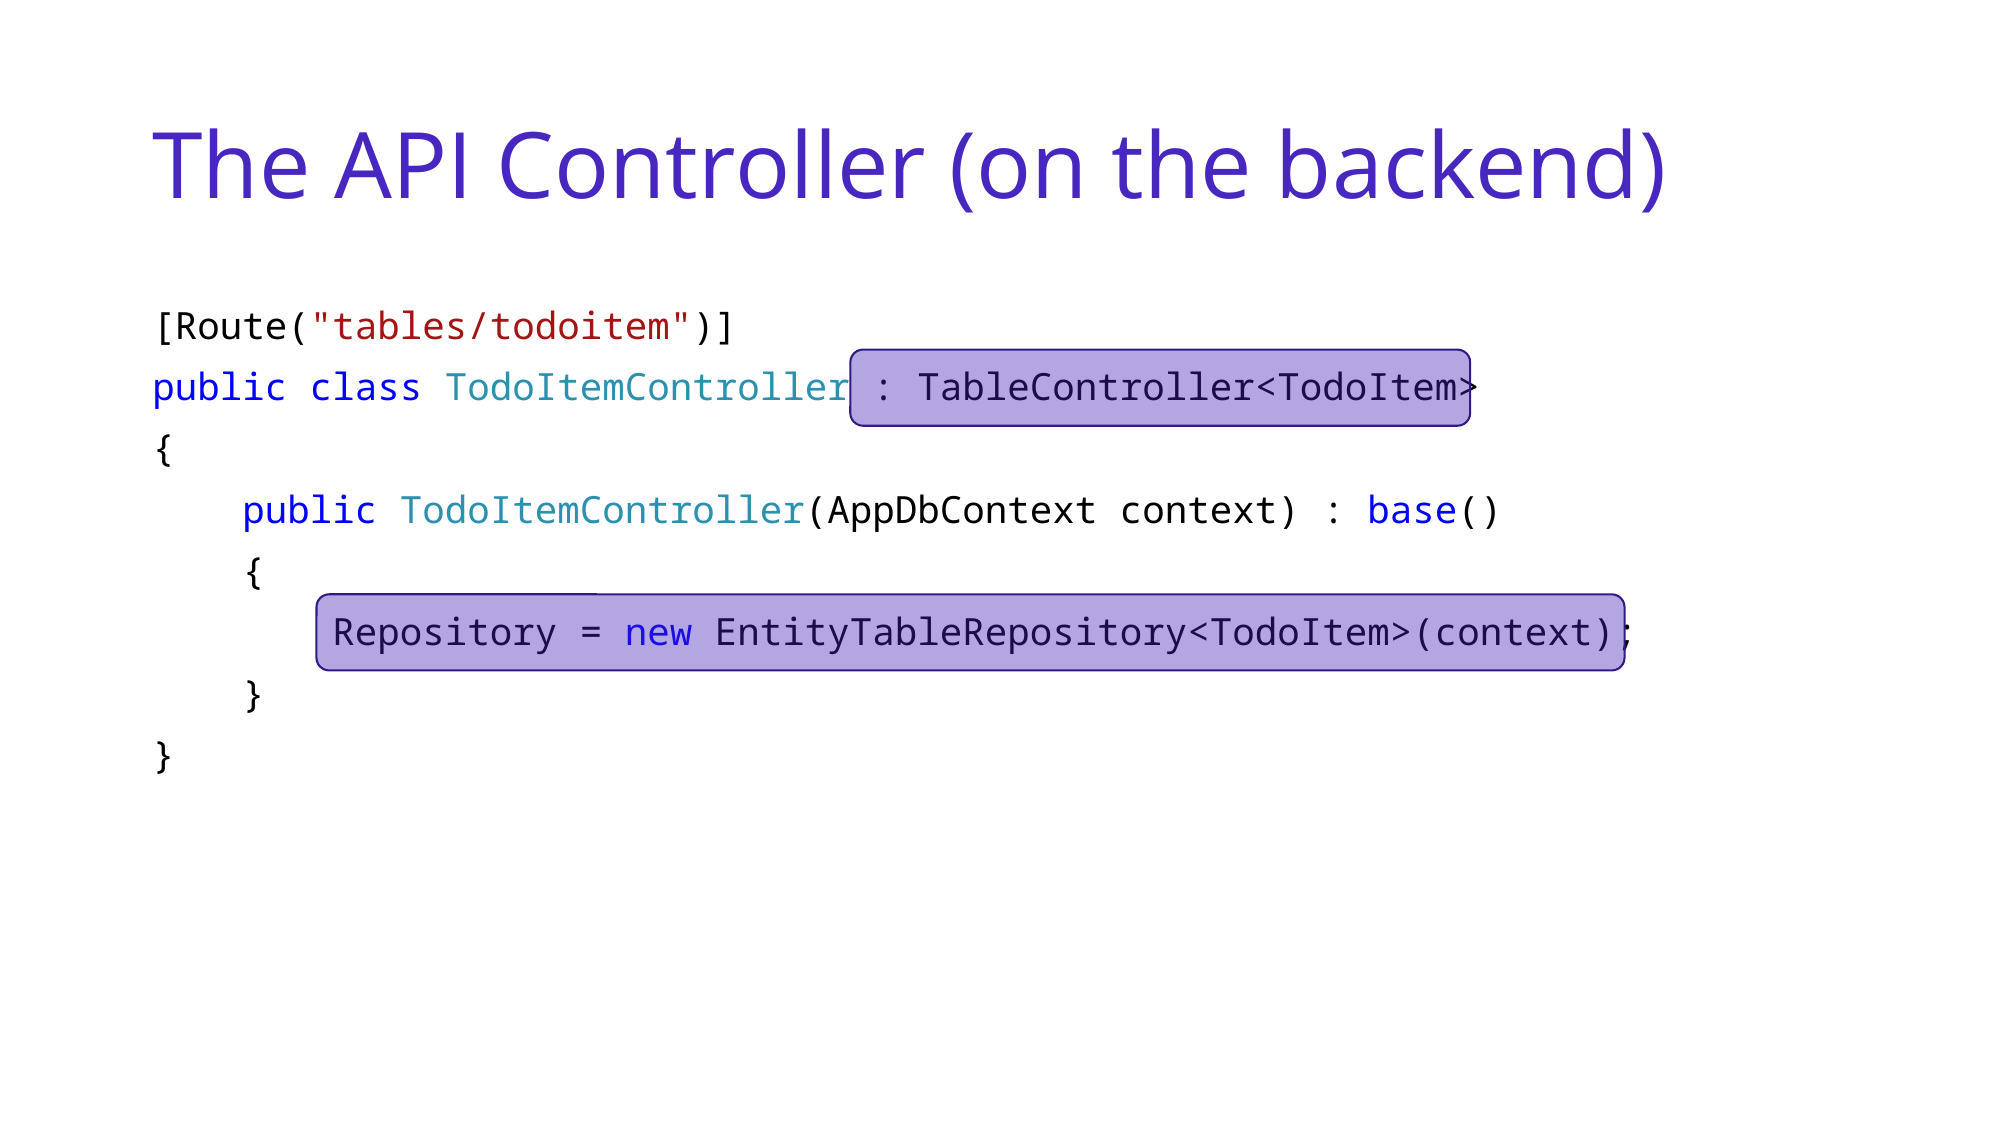

# The API Controller (on the backend)
[Route("tables/todoitem")]
public class TodoItemController : TableController<TodoItem>
{
    public TodoItemController(AppDbContext context) : base()
    {
        Repository = new EntityTableRepository<TodoItem>(context);
    }
}